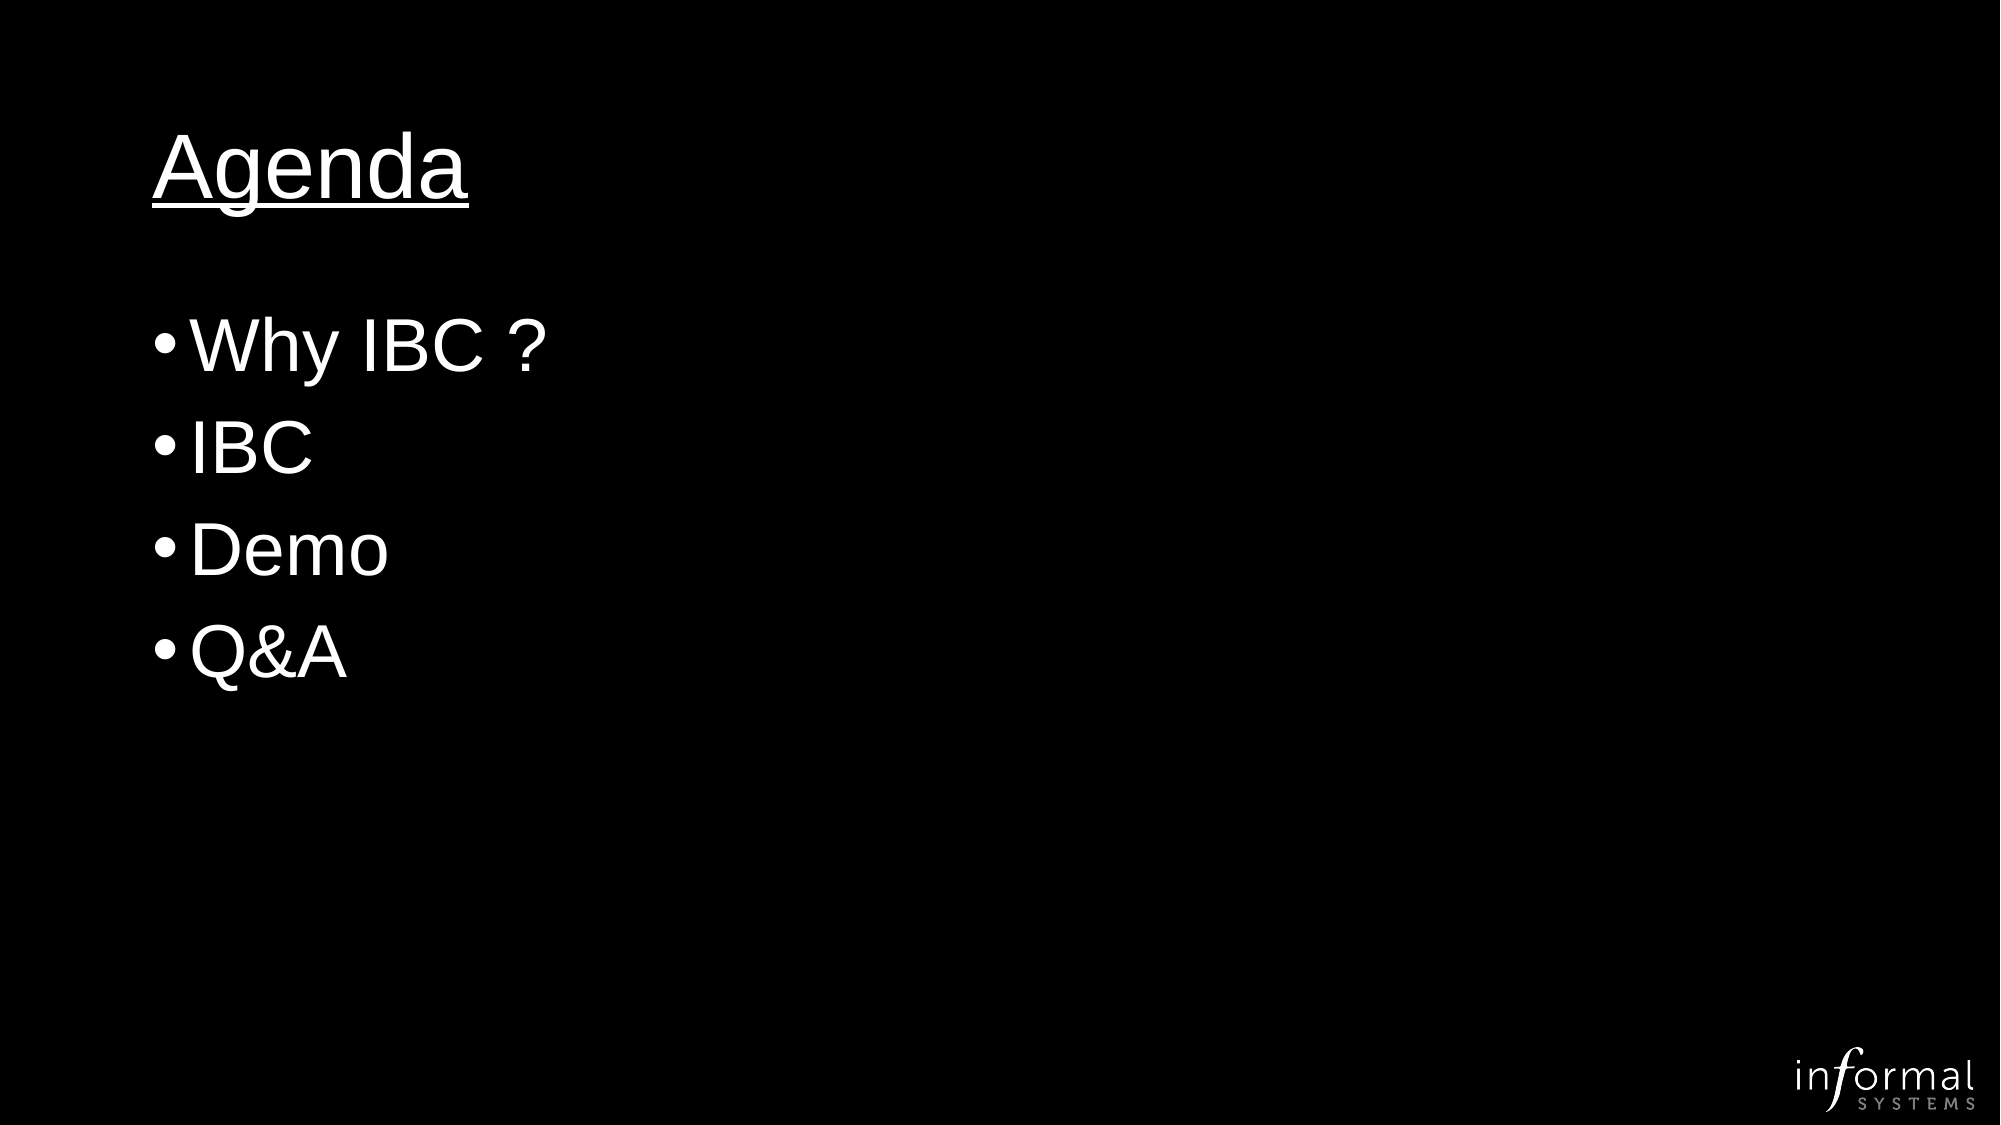

# Agenda
Why IBC ?
IBC
Demo
Q&A